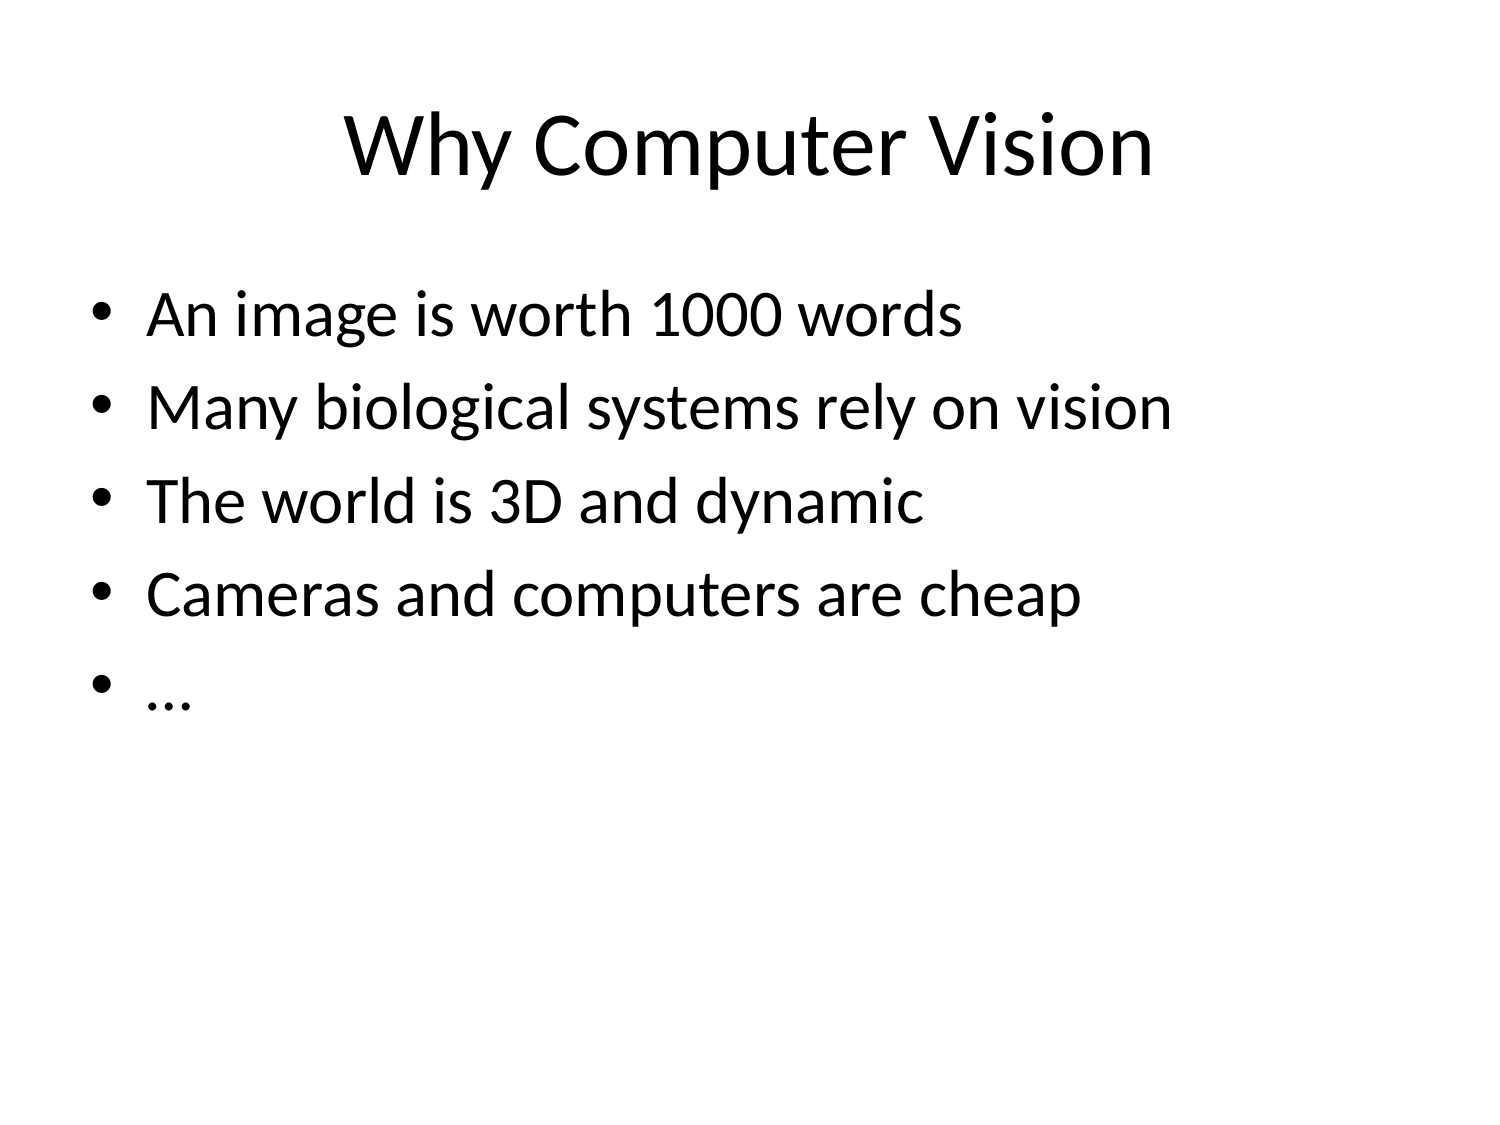

# Why Computer Vision
An image is worth 1000 words
Many biological systems rely on vision
The world is 3D and dynamic
Cameras and computers are cheap
…